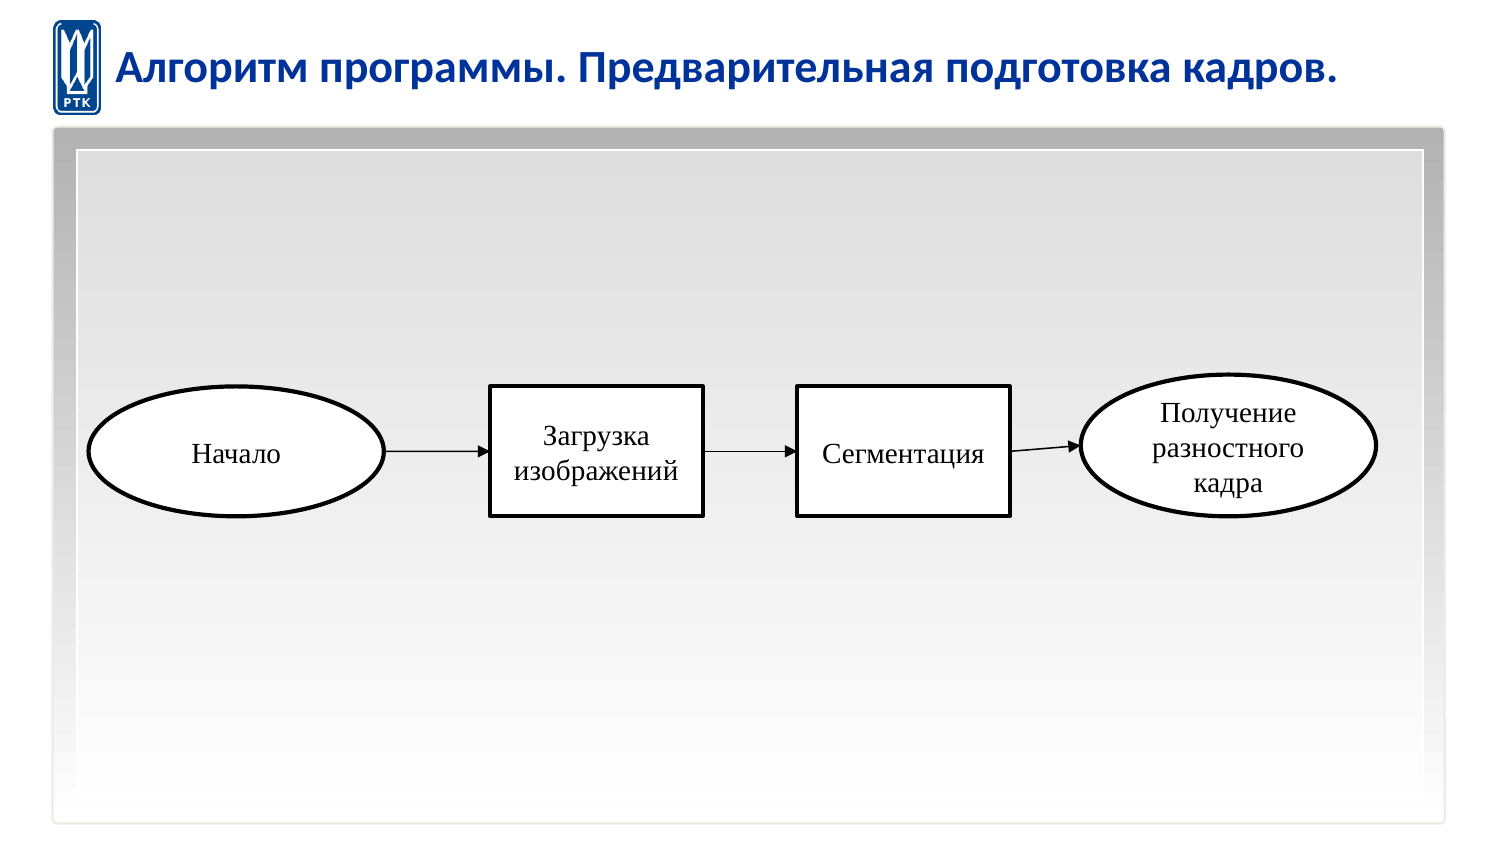

# Алгоритм программы. Предварительная подготовка кадров.
Получение разностного кадра
Начало
Загрузка изображений
Сегментация